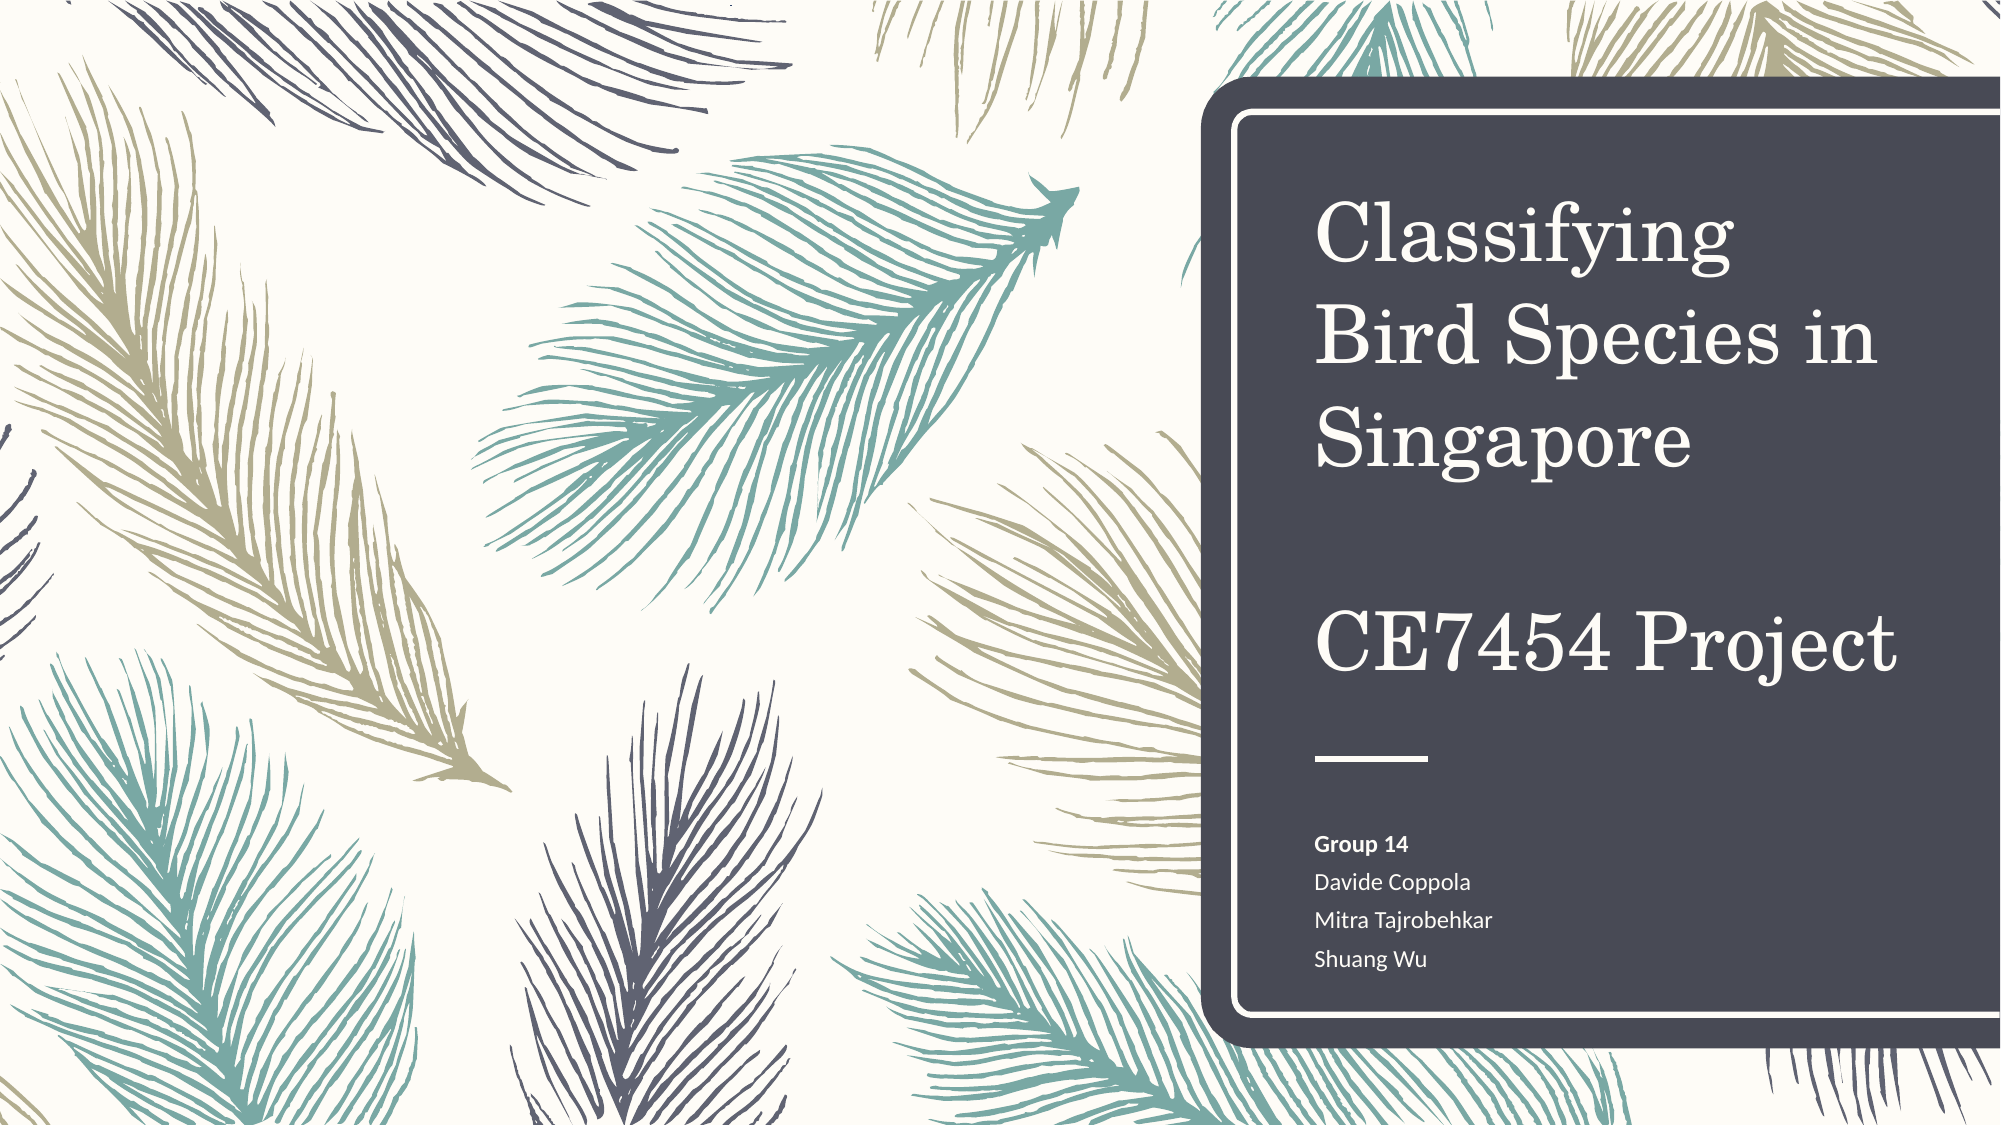

# Classifying Bird Species in Singapore CE7454 Project
Group 14
Davide Coppola
Mitra Tajrobehkar
Shuang Wu